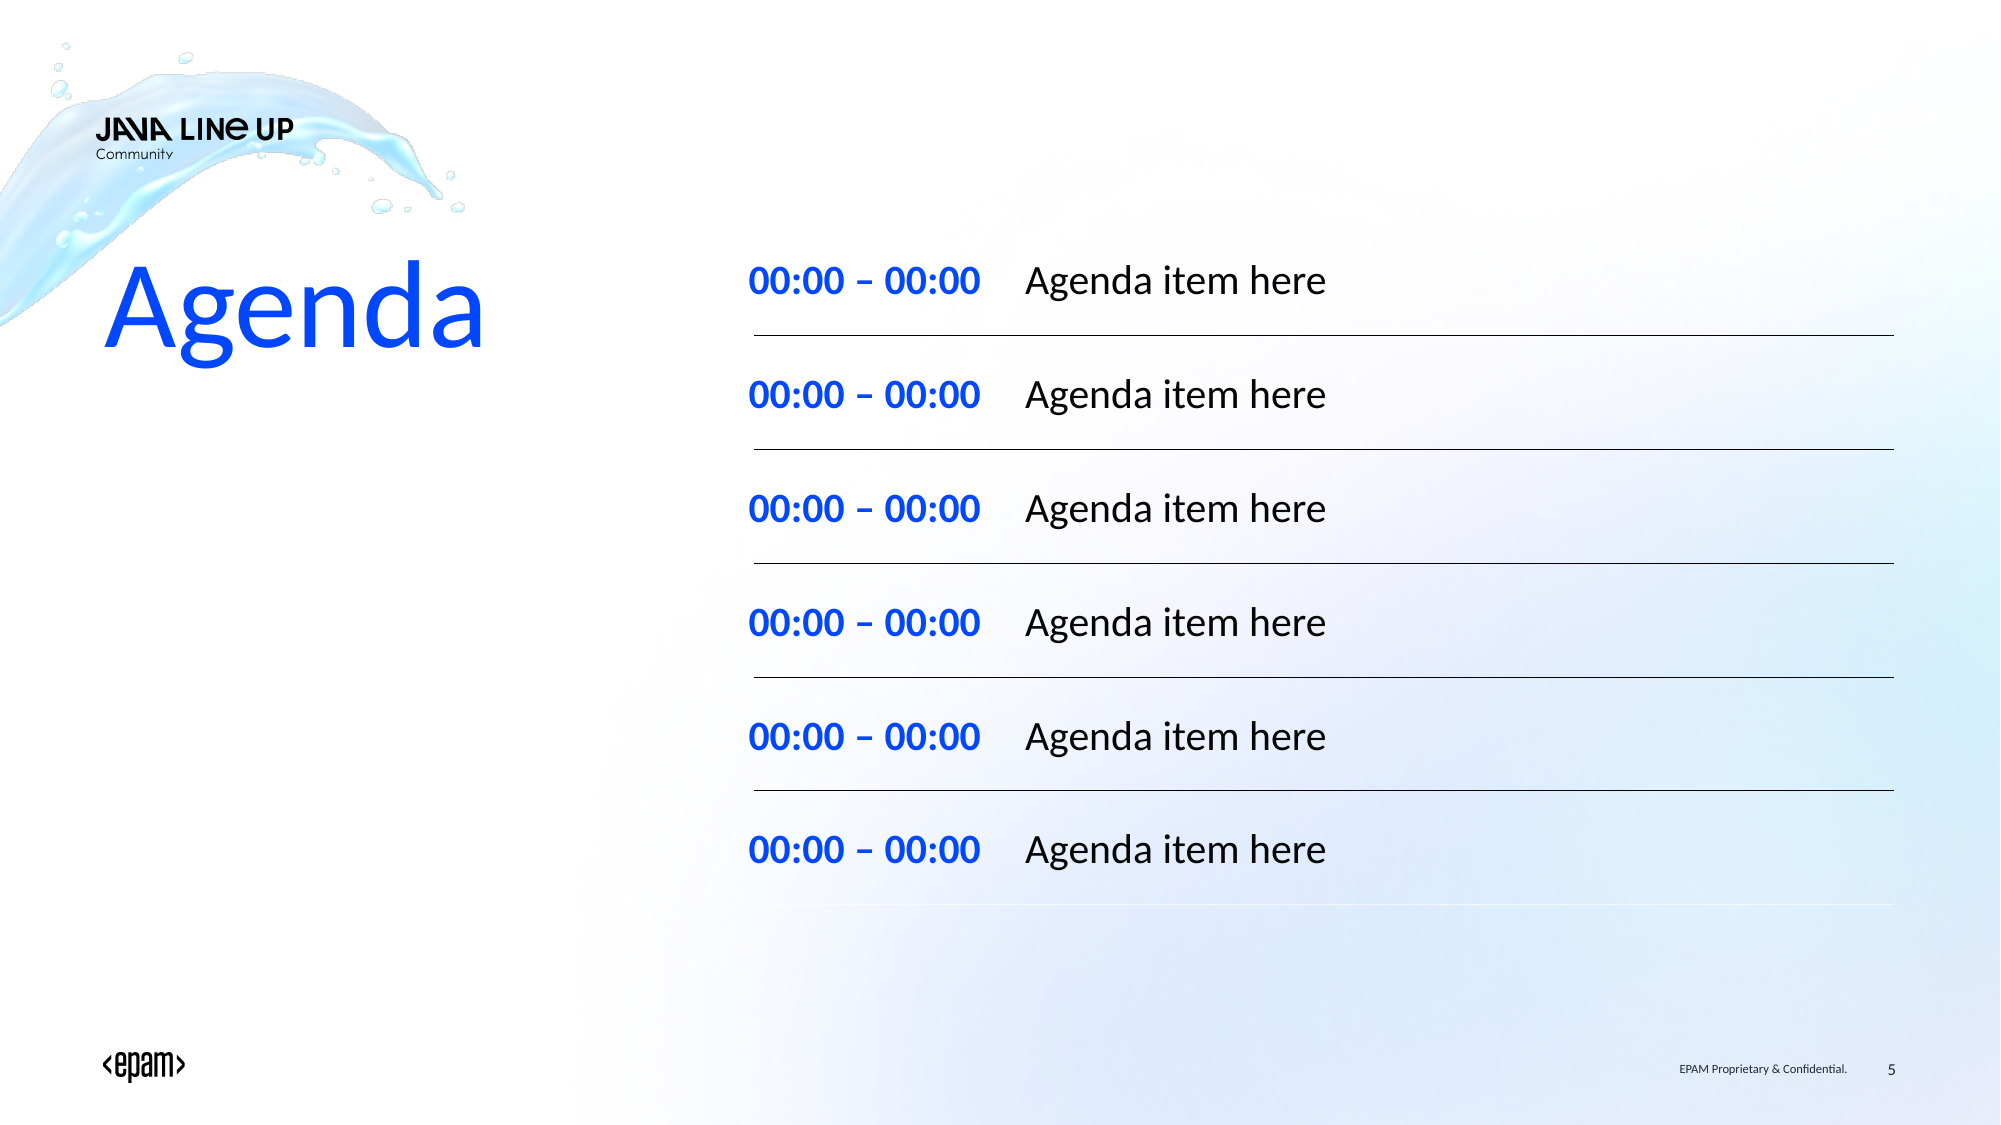

# Agenda
00:00 – 00:00
Agenda item here
00:00 – 00:00
Agenda item here
00:00 – 00:00
Agenda item here
00:00 – 00:00
Agenda item here
00:00 – 00:00
Agenda item here
00:00 – 00:00
Agenda item here